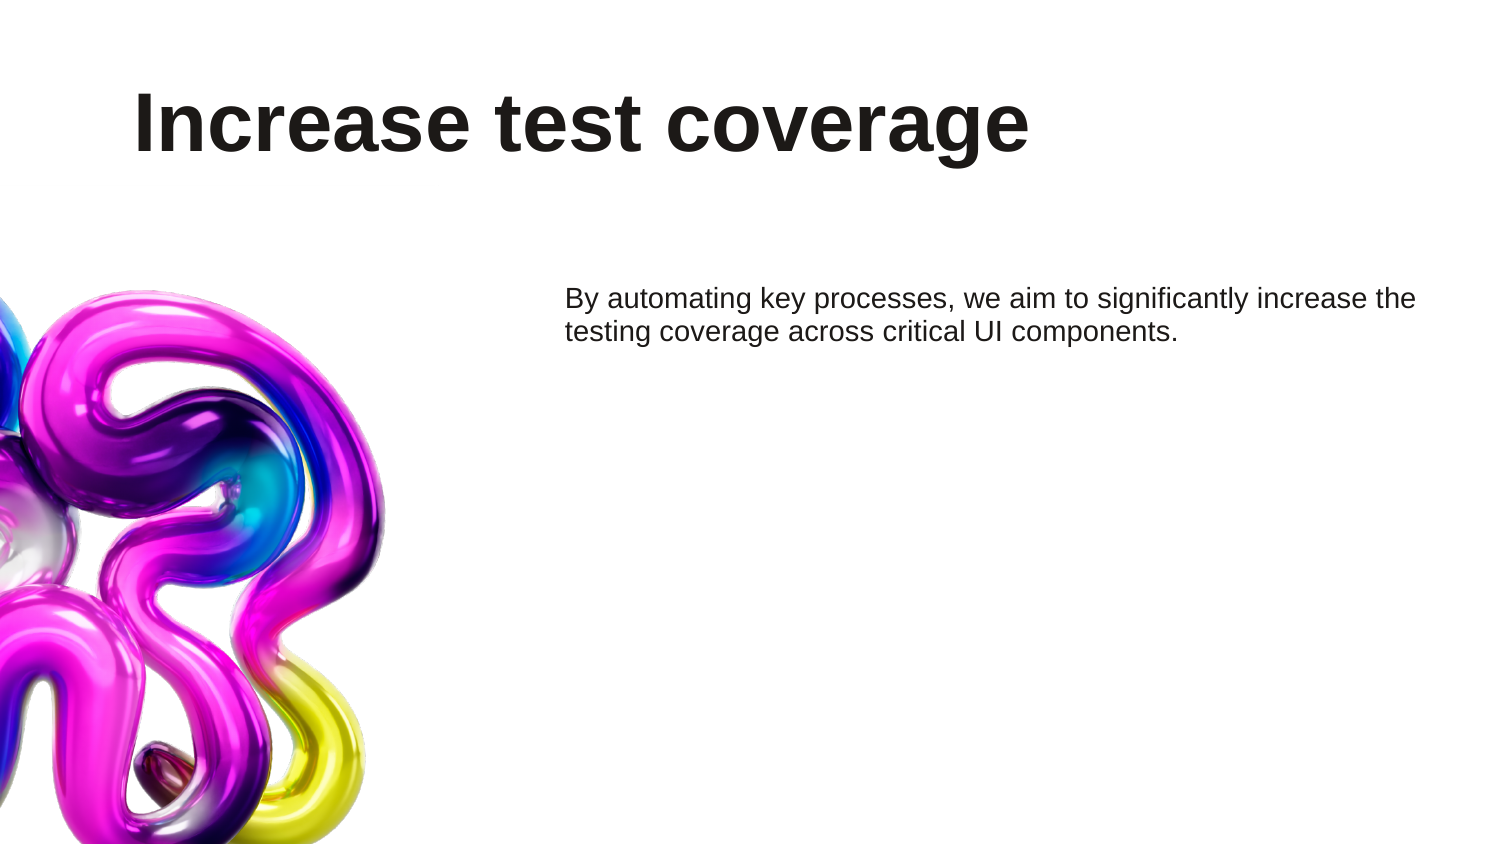

# Increase test coverage
By automating key processes, we aim to significantly increase the testing coverage across critical UI components.